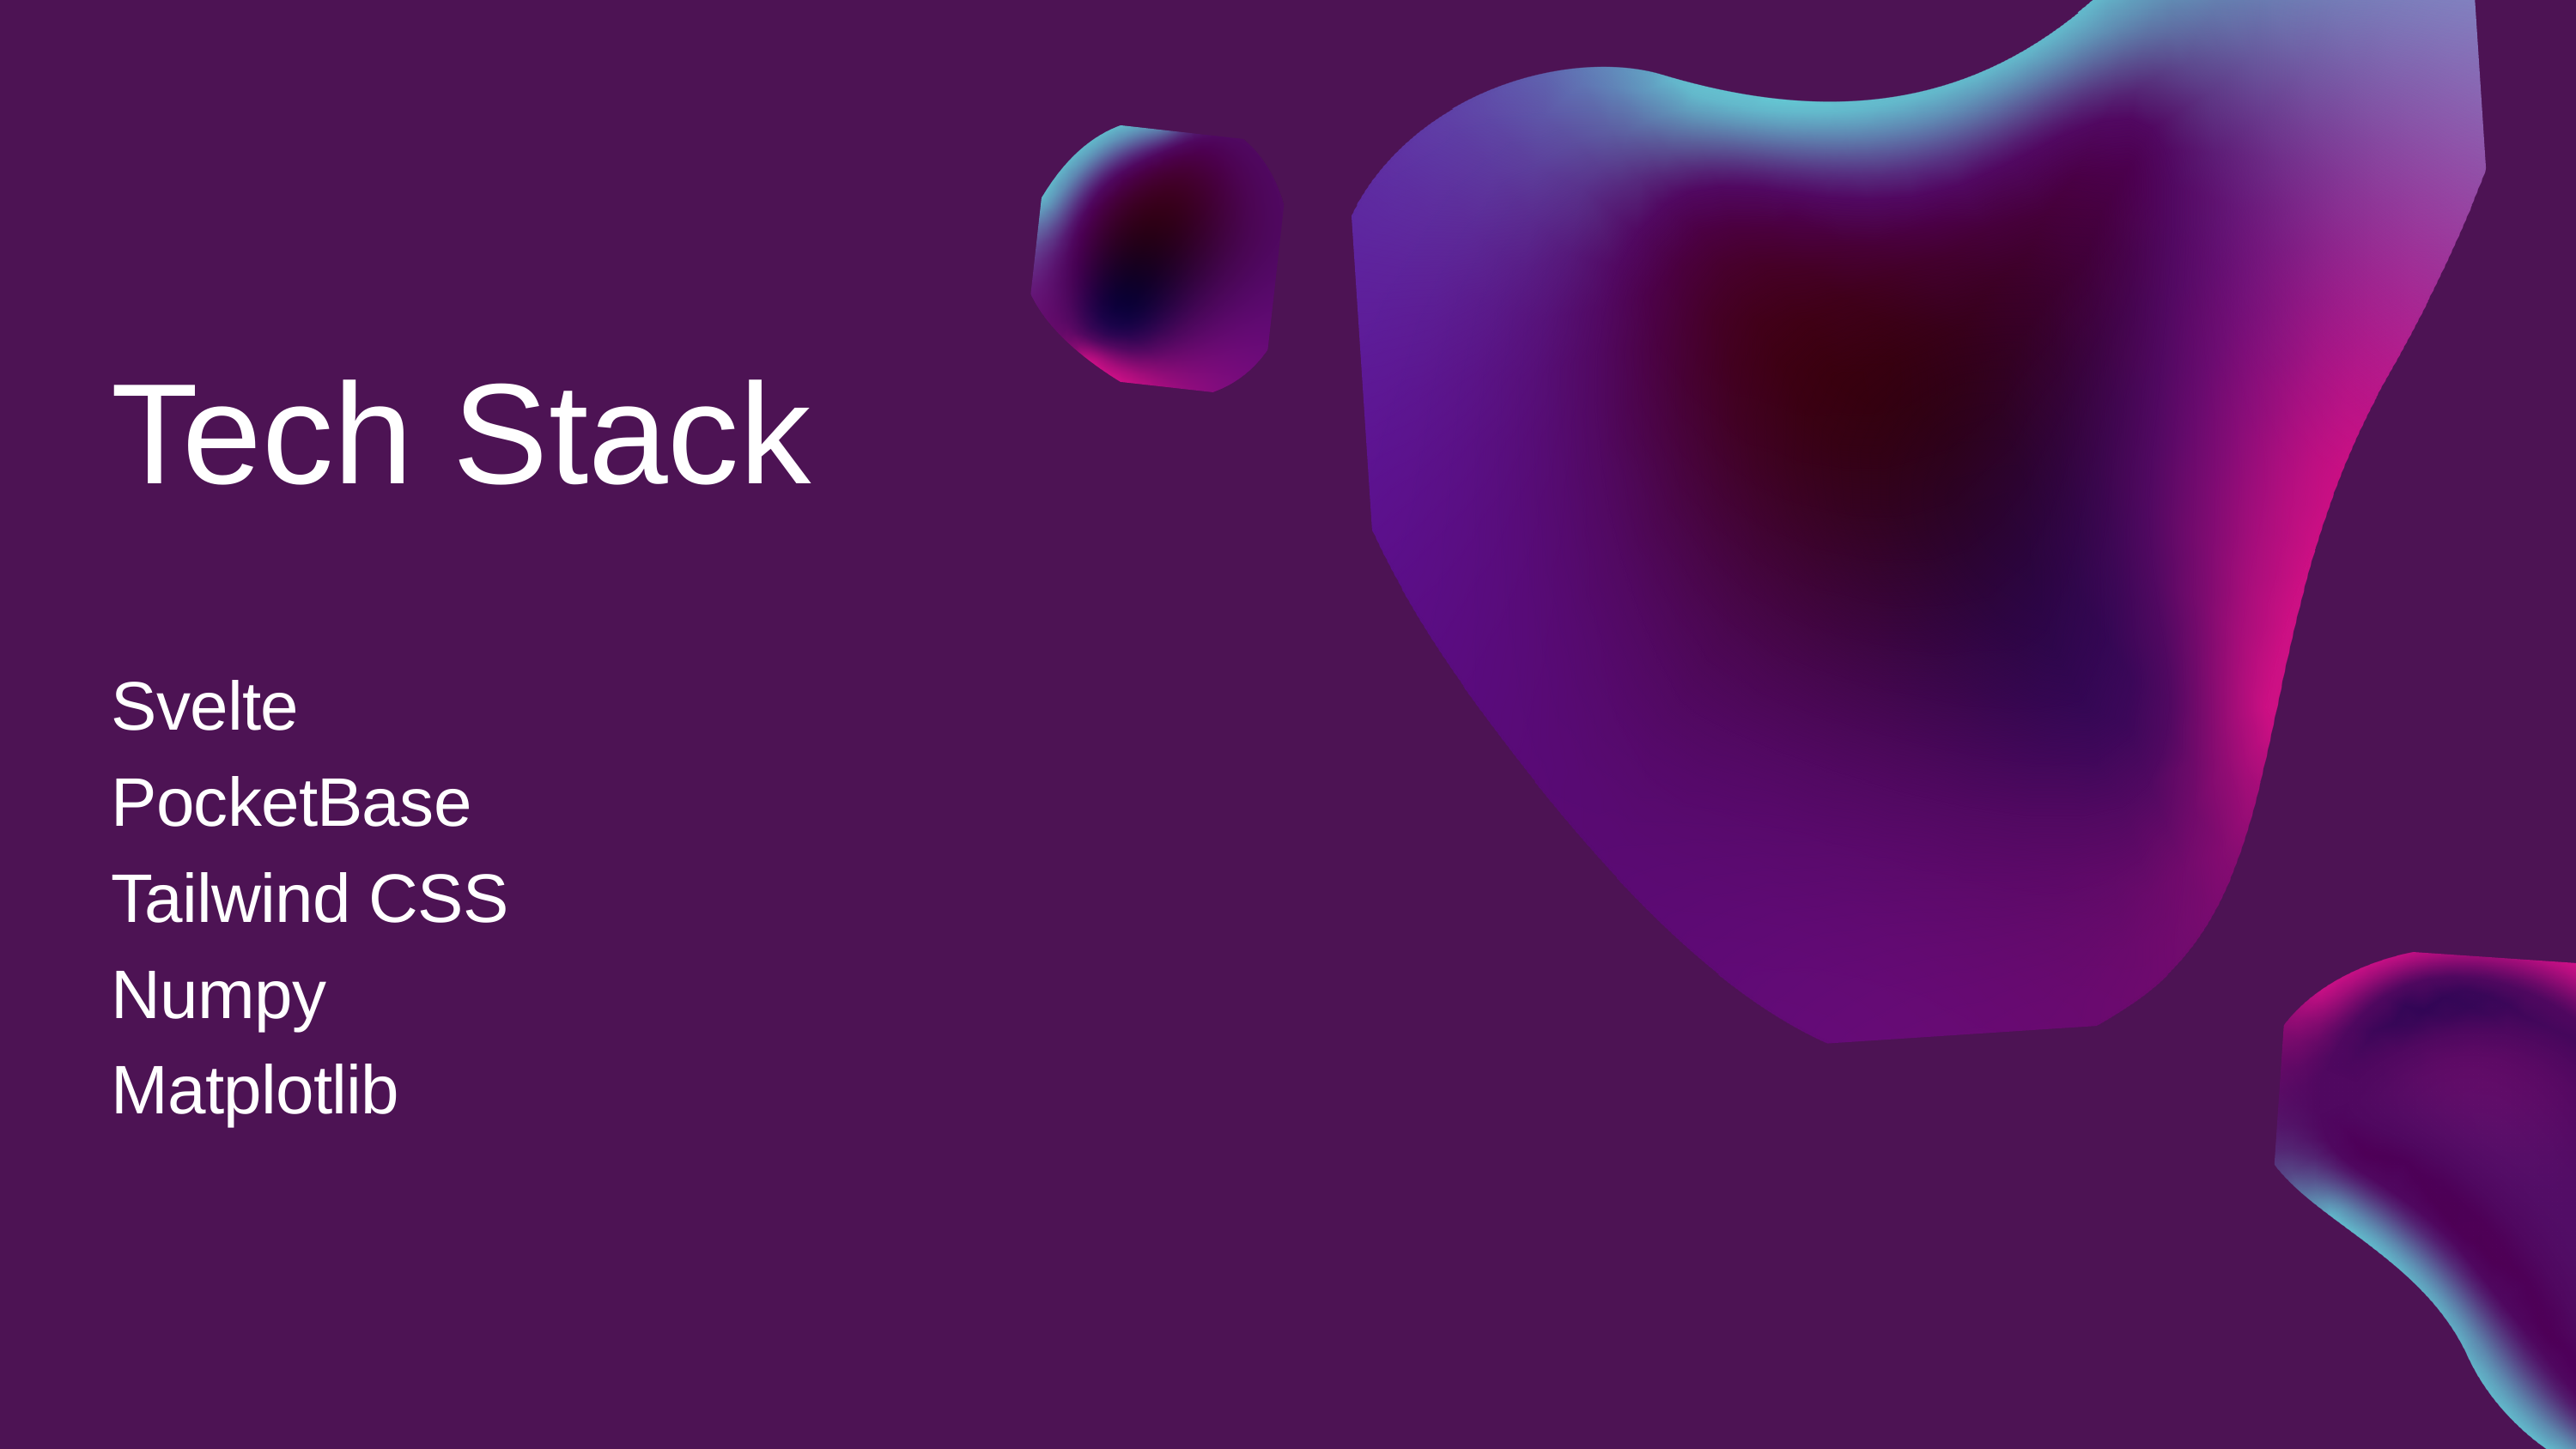

Tech Stack
Svelte
PocketBase
Tailwind CSS
Numpy
Matplotlib